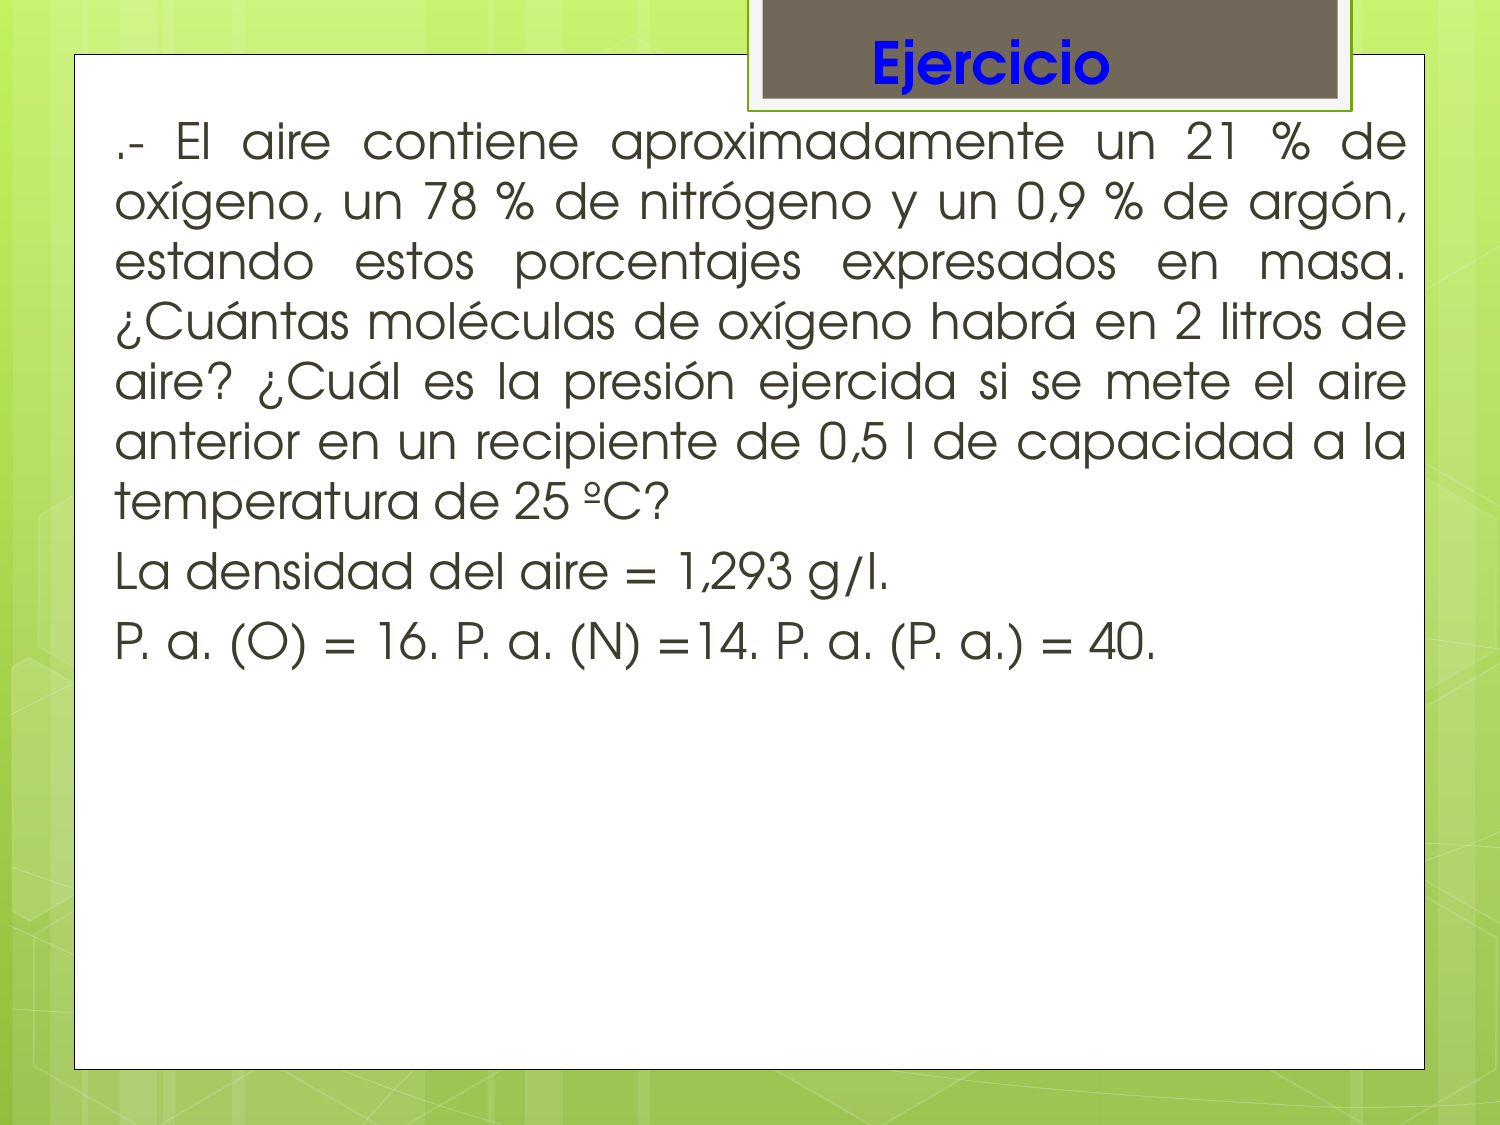

Ejercicio
.- El aire contiene aproximadamente un 21 % de oxígeno, un 78 % de nitrógeno y un 0,9 % de argón, estando estos porcentajes expresados en masa. ¿Cuántas moléculas de oxígeno habrá en 2 litros de aire? ¿Cuál es la presión ejercida si se mete el aire anterior en un recipiente de 0,5 l de capacidad a la temperatura de 25 ºC?
La densidad del aire = 1,293 g/l.
P. a. (O) = 16. P. a. (N) =14. P. a. (P. a.) = 40.